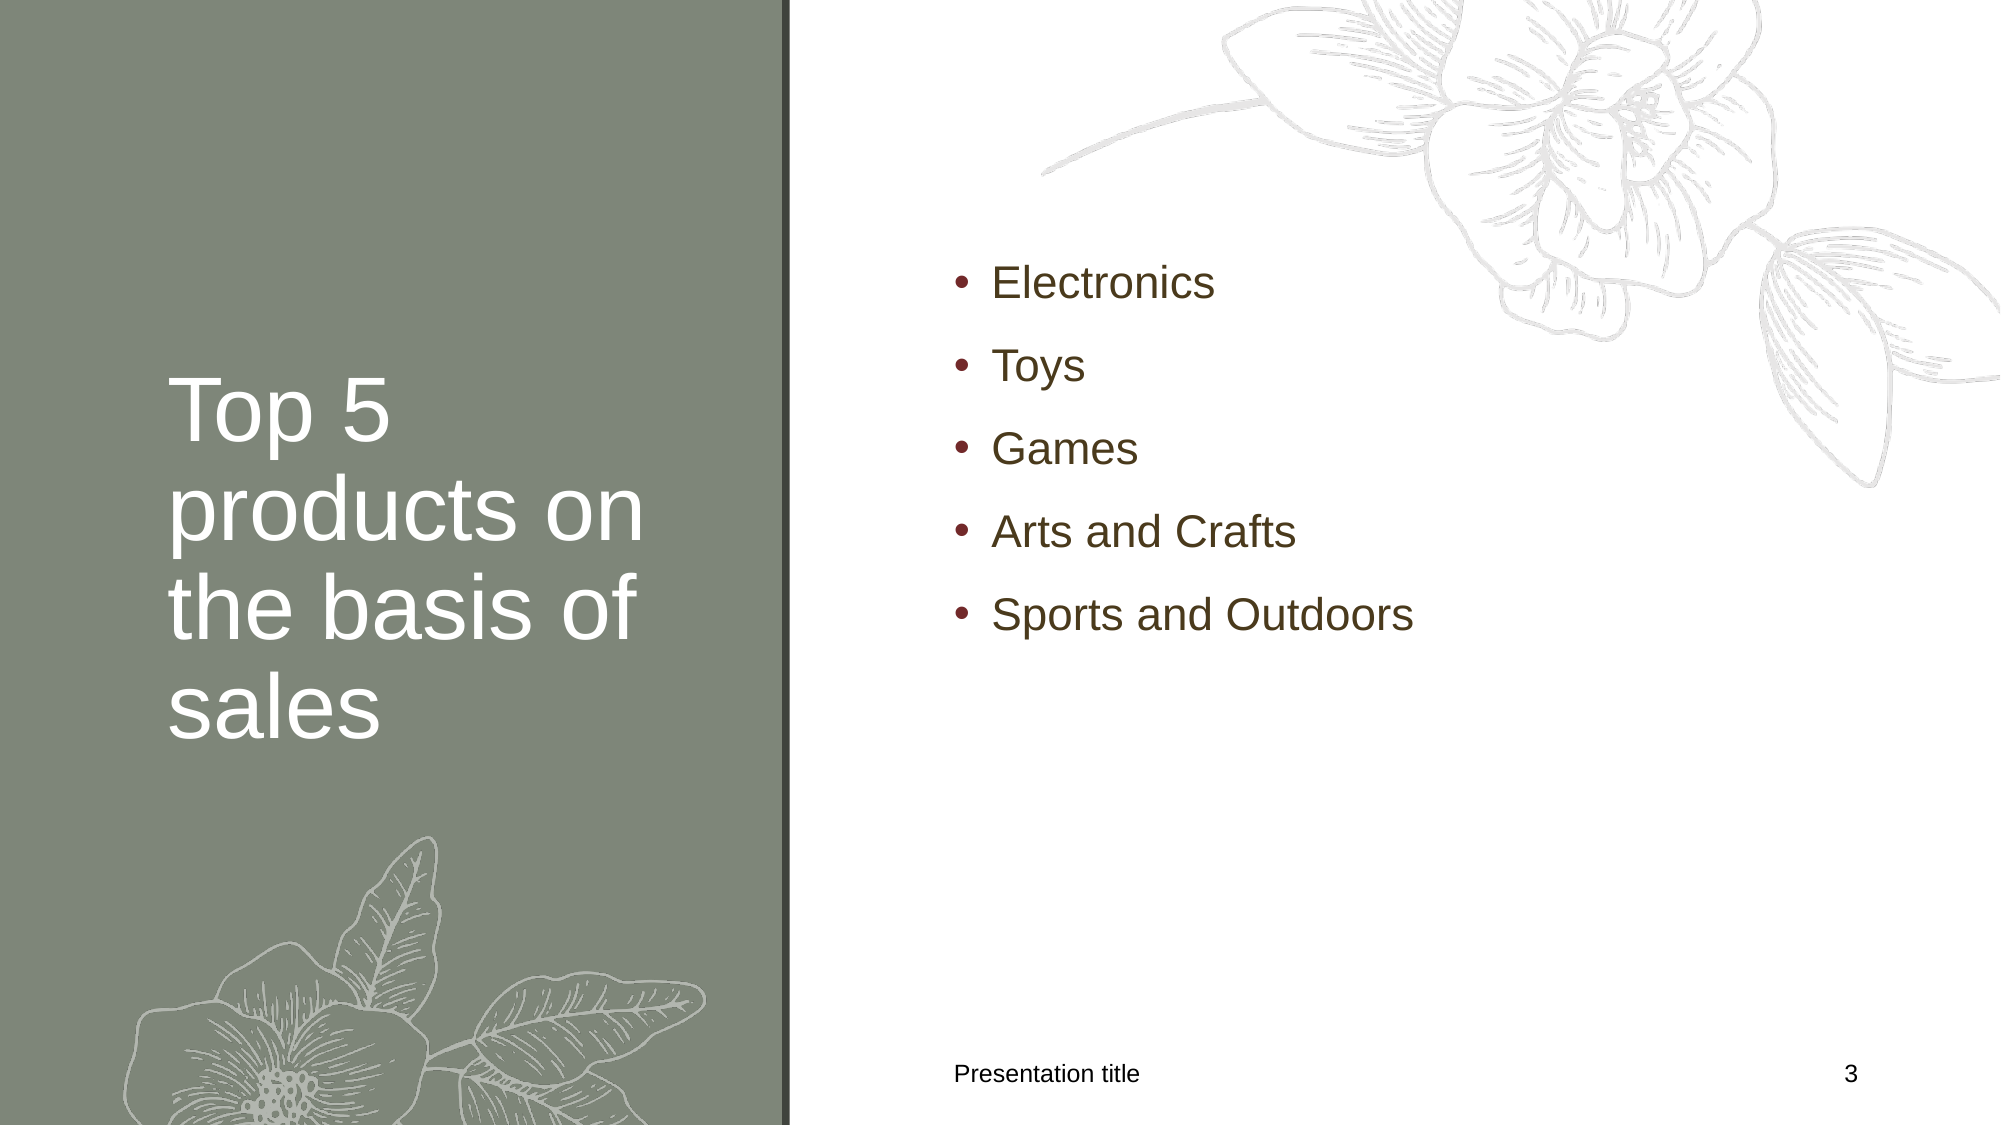

# Top 5 products on the basis of sales
Electronics
Toys
Games
Arts and Crafts
Sports and Outdoors
Presentation title
3